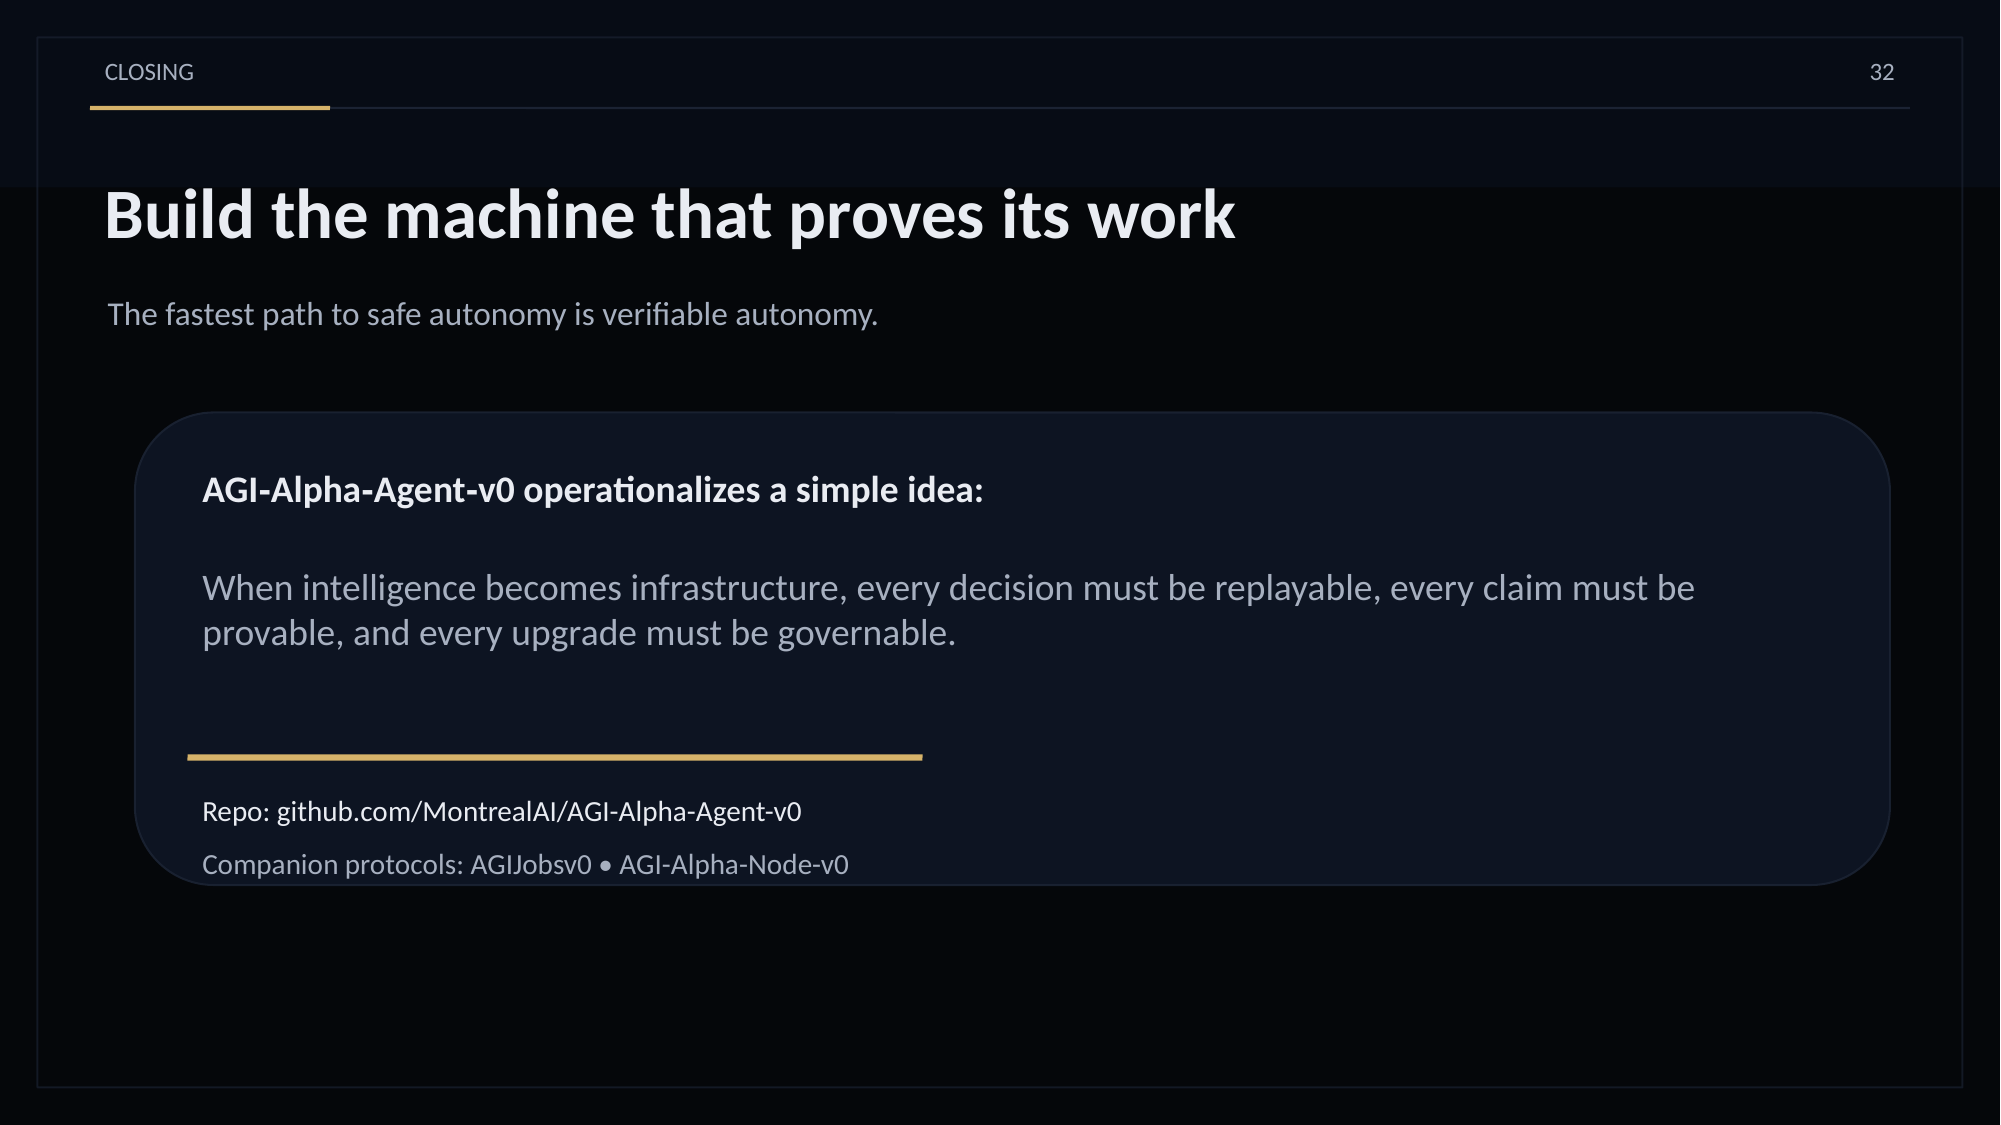

CLOSING
32

Build the machine that proves its work
The fastest path to safe autonomy is verifiable autonomy.

AGI‑Alpha‑Agent‑v0 operationalizes a simple idea:
When intelligence becomes infrastructure, every decision must be replayable, every claim must be provable, and every upgrade must be governable.

Repo: github.com/MontrealAI/AGI-Alpha-Agent-v0
Companion protocols: AGIJobsv0 • AGI-Alpha-Node-v0